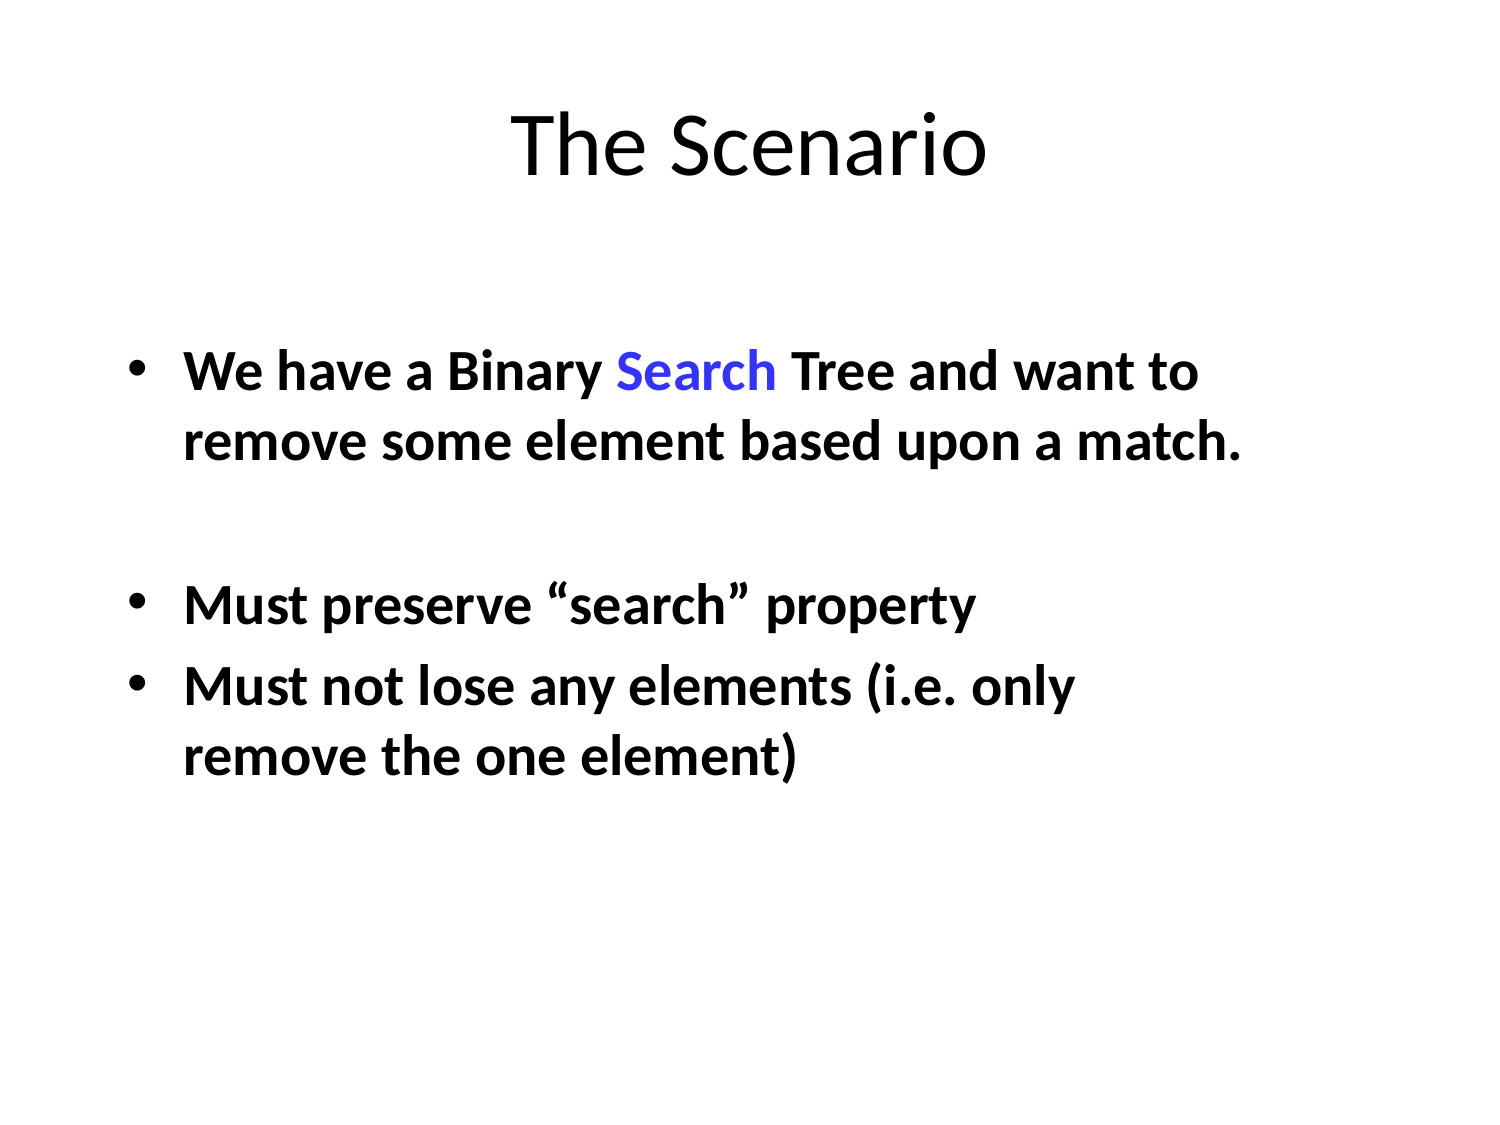

# The Scenario
We have a Binary Search Tree and want to remove some element based upon a match.

Must preserve “search” property
Must not lose any elements (i.e. only remove the one element)